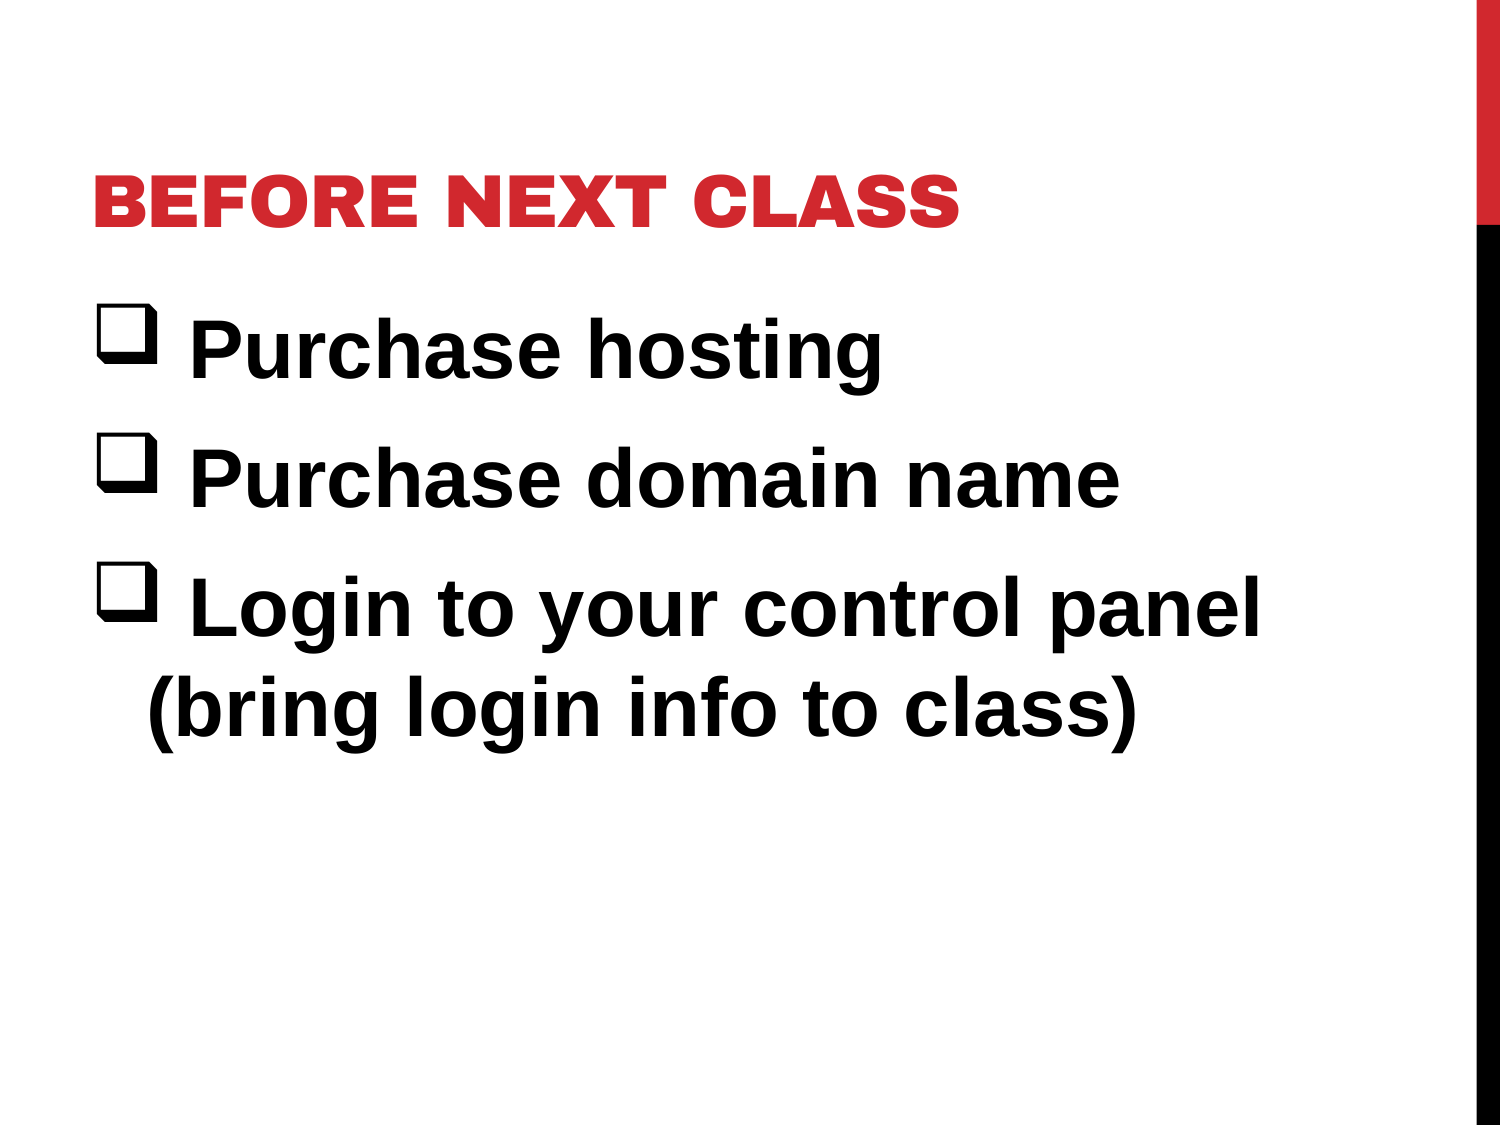

# Before Next class
 Purchase hosting
 Purchase domain name
 Login to your control panel (bring login info to class)